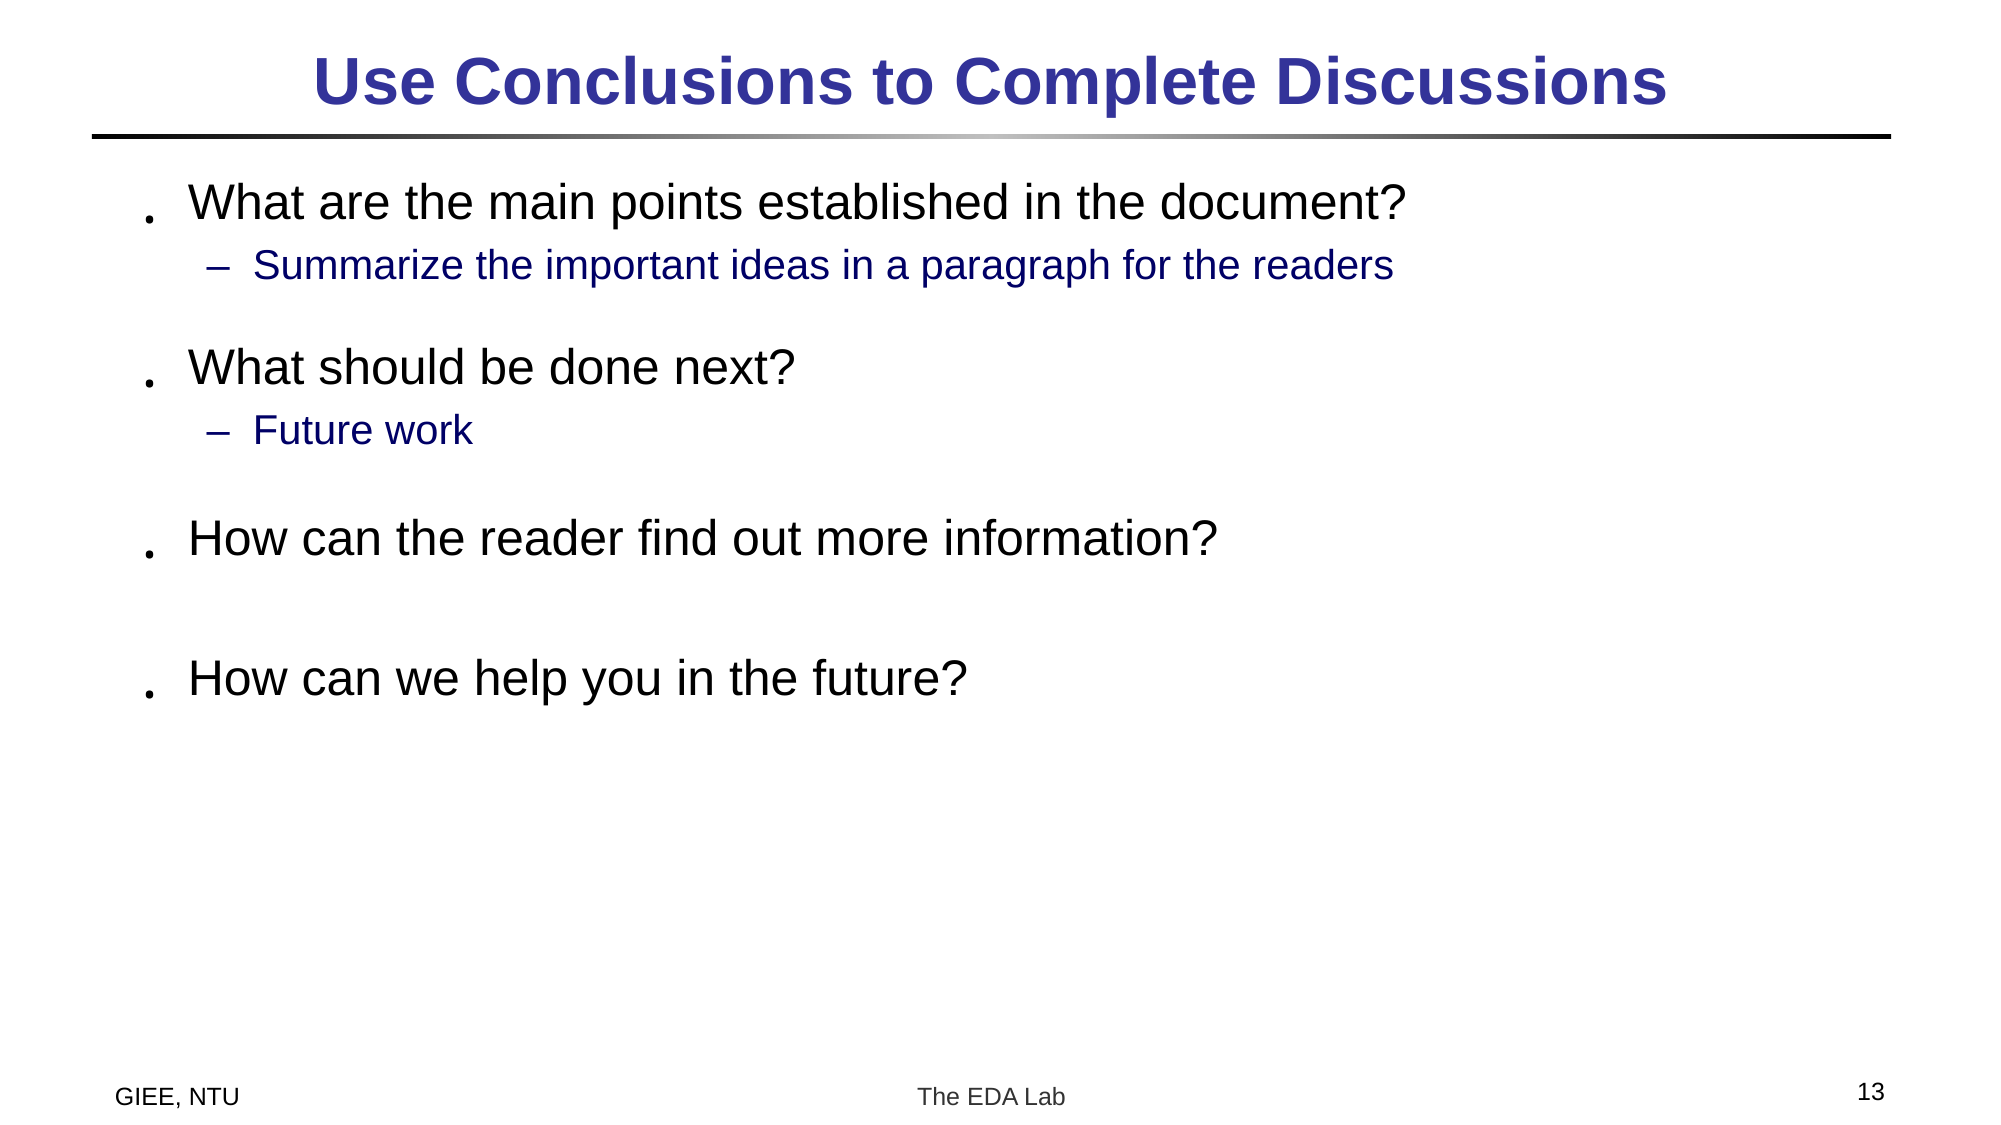

Use Conclusions to Complete Discussions
What are the main points established in the document?
–  Summarize the important ideas in a paragraph for the readers
What should be done next?
–  Future work

How can the reader find out more information?

How can we help you in the future?

13
GIEE, NTU